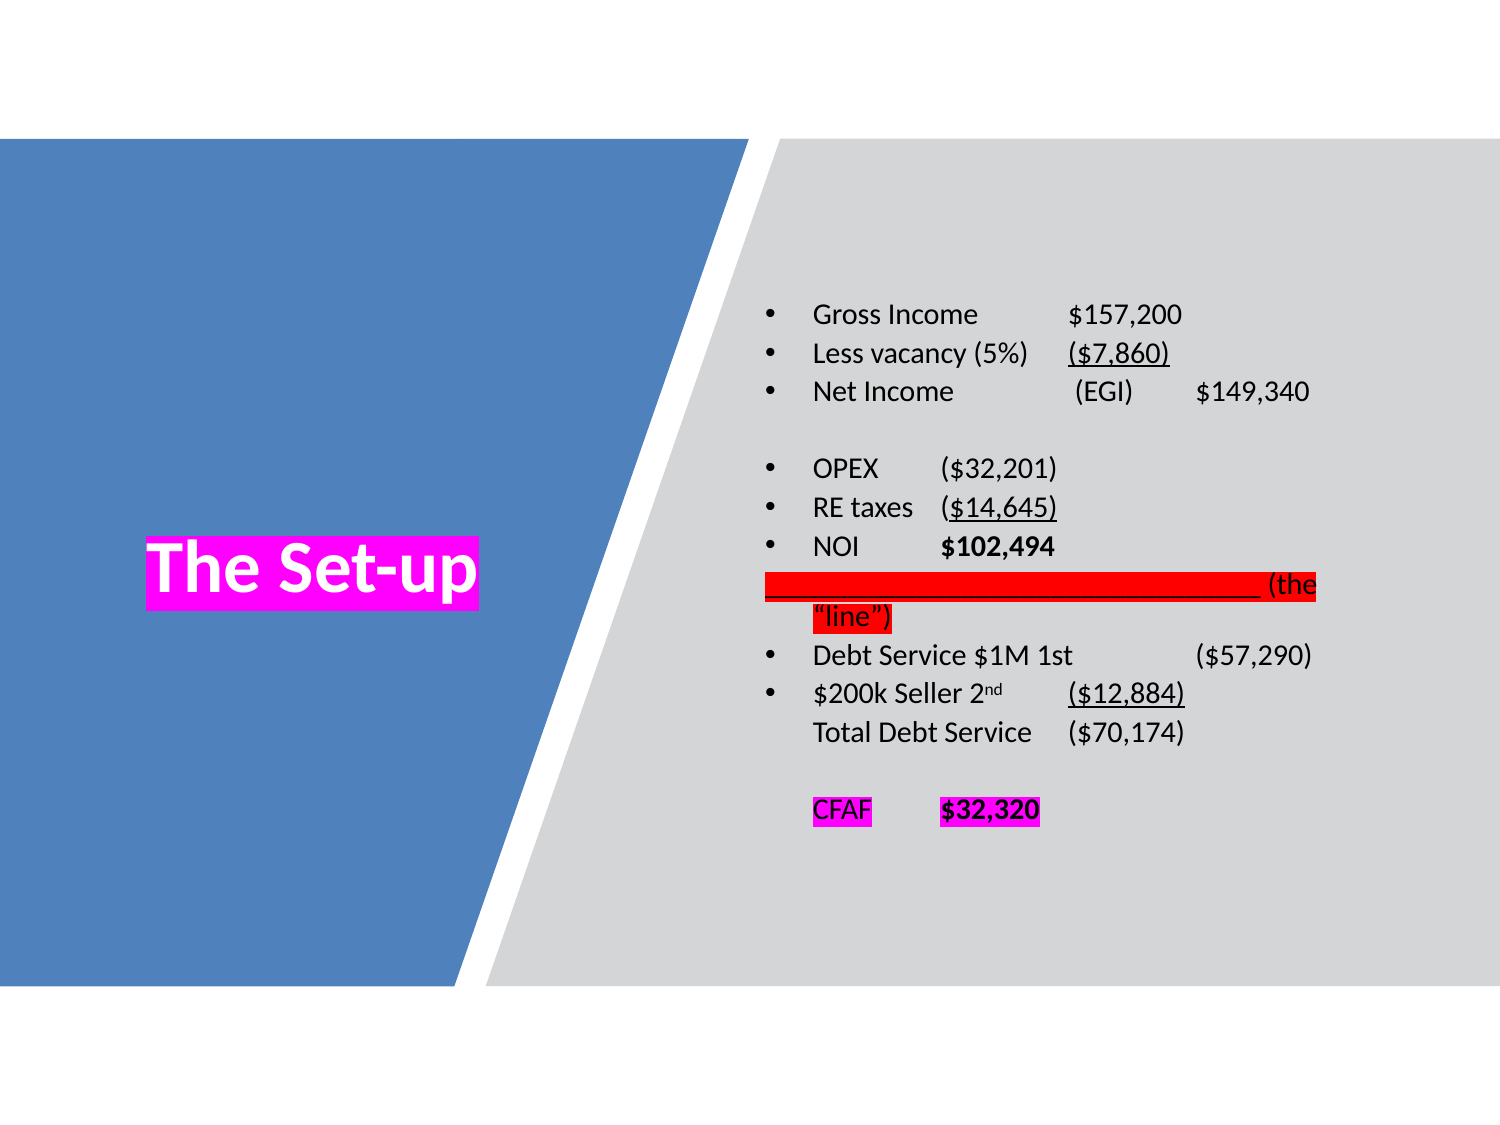

Gross Income			$157,200
Less vacancy (5%)		($7,860)
Net Income	 (EGI)		$149,340

OPEX					($32,201)
RE taxes				($14,645)
NOI					$102,494
_________________________________ (the “line”)
Debt Service $1M 1st		($57,290)
$200k Seller 2nd			($12,884)
	Total Debt Service		($70,174)

	CFAF					$32,320
# The Set-up